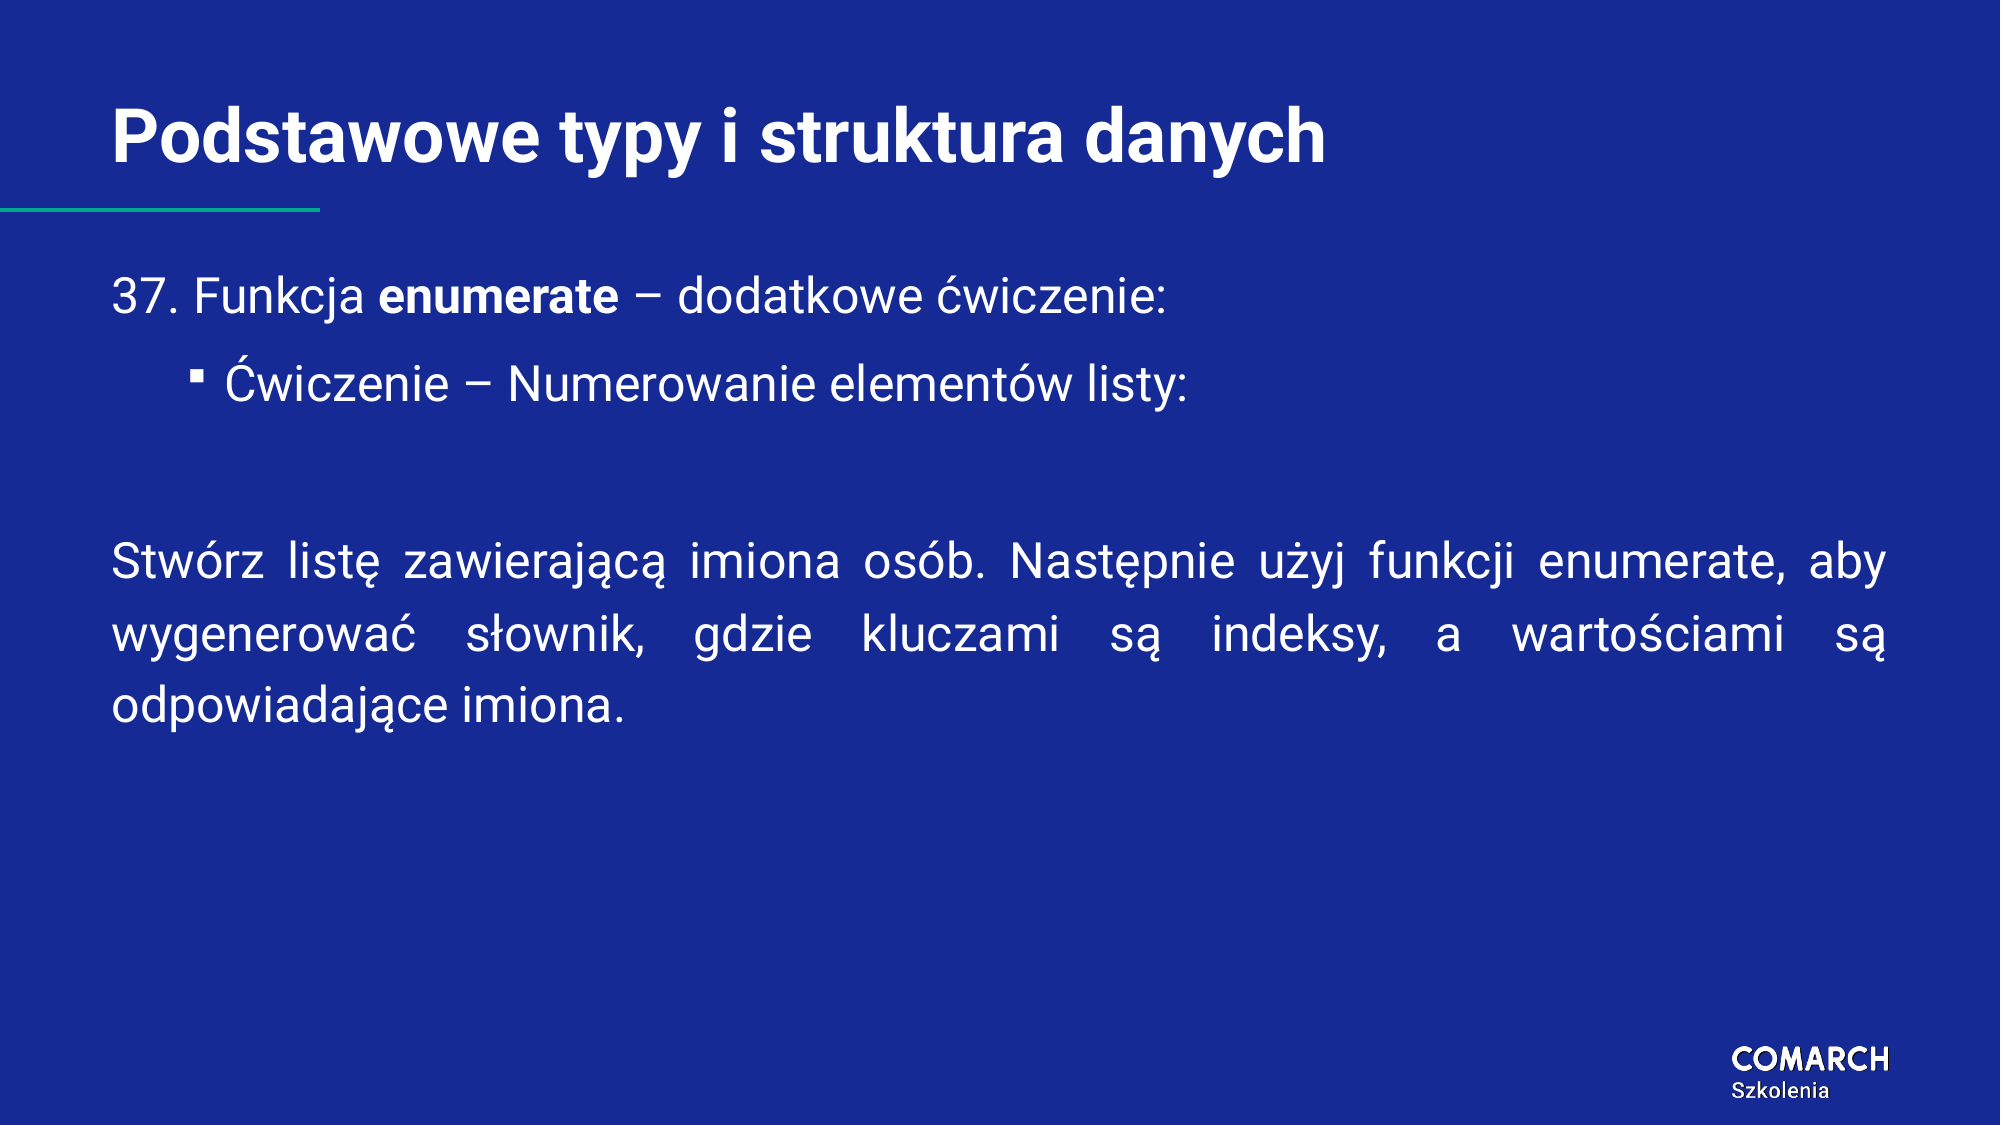

# Podstawowe typy i struktura danych
37. Funkcja enumerate – dodatkowe ćwiczenie:
Ćwiczenie – Numerowanie elementów listy:

Stwórz listę zawierającą imiona osób. Następnie użyj funkcji enumerate, aby wygenerować słownik, gdzie kluczami są indeksy, a wartościami są odpowiadające imiona.